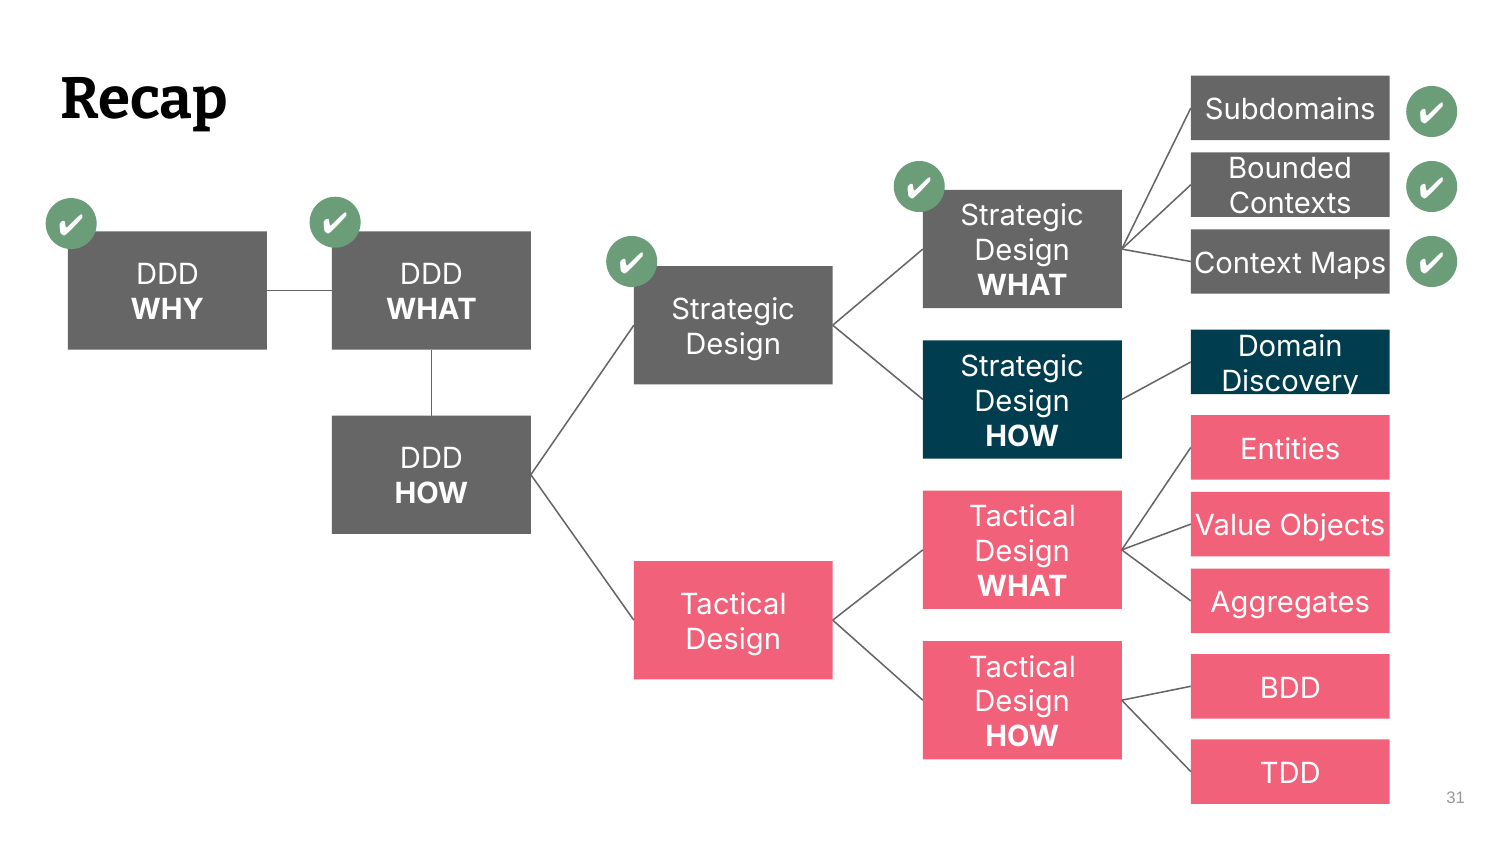

# Recap
Subdomains
✔
Bounded Contexts
✔
✔
Strategic Design
WHAT
✔
✔
Context Maps
DDD
WHY
DDD
WHAT
✔
✔
Strategic Design
Domain Discovery
Strategic Design
HOW
Entities
DDD
HOW
Tactical Design
WHAT
Value Objects
Tactical Design
Aggregates
Tactical Design
HOW
BDD
TDD
31